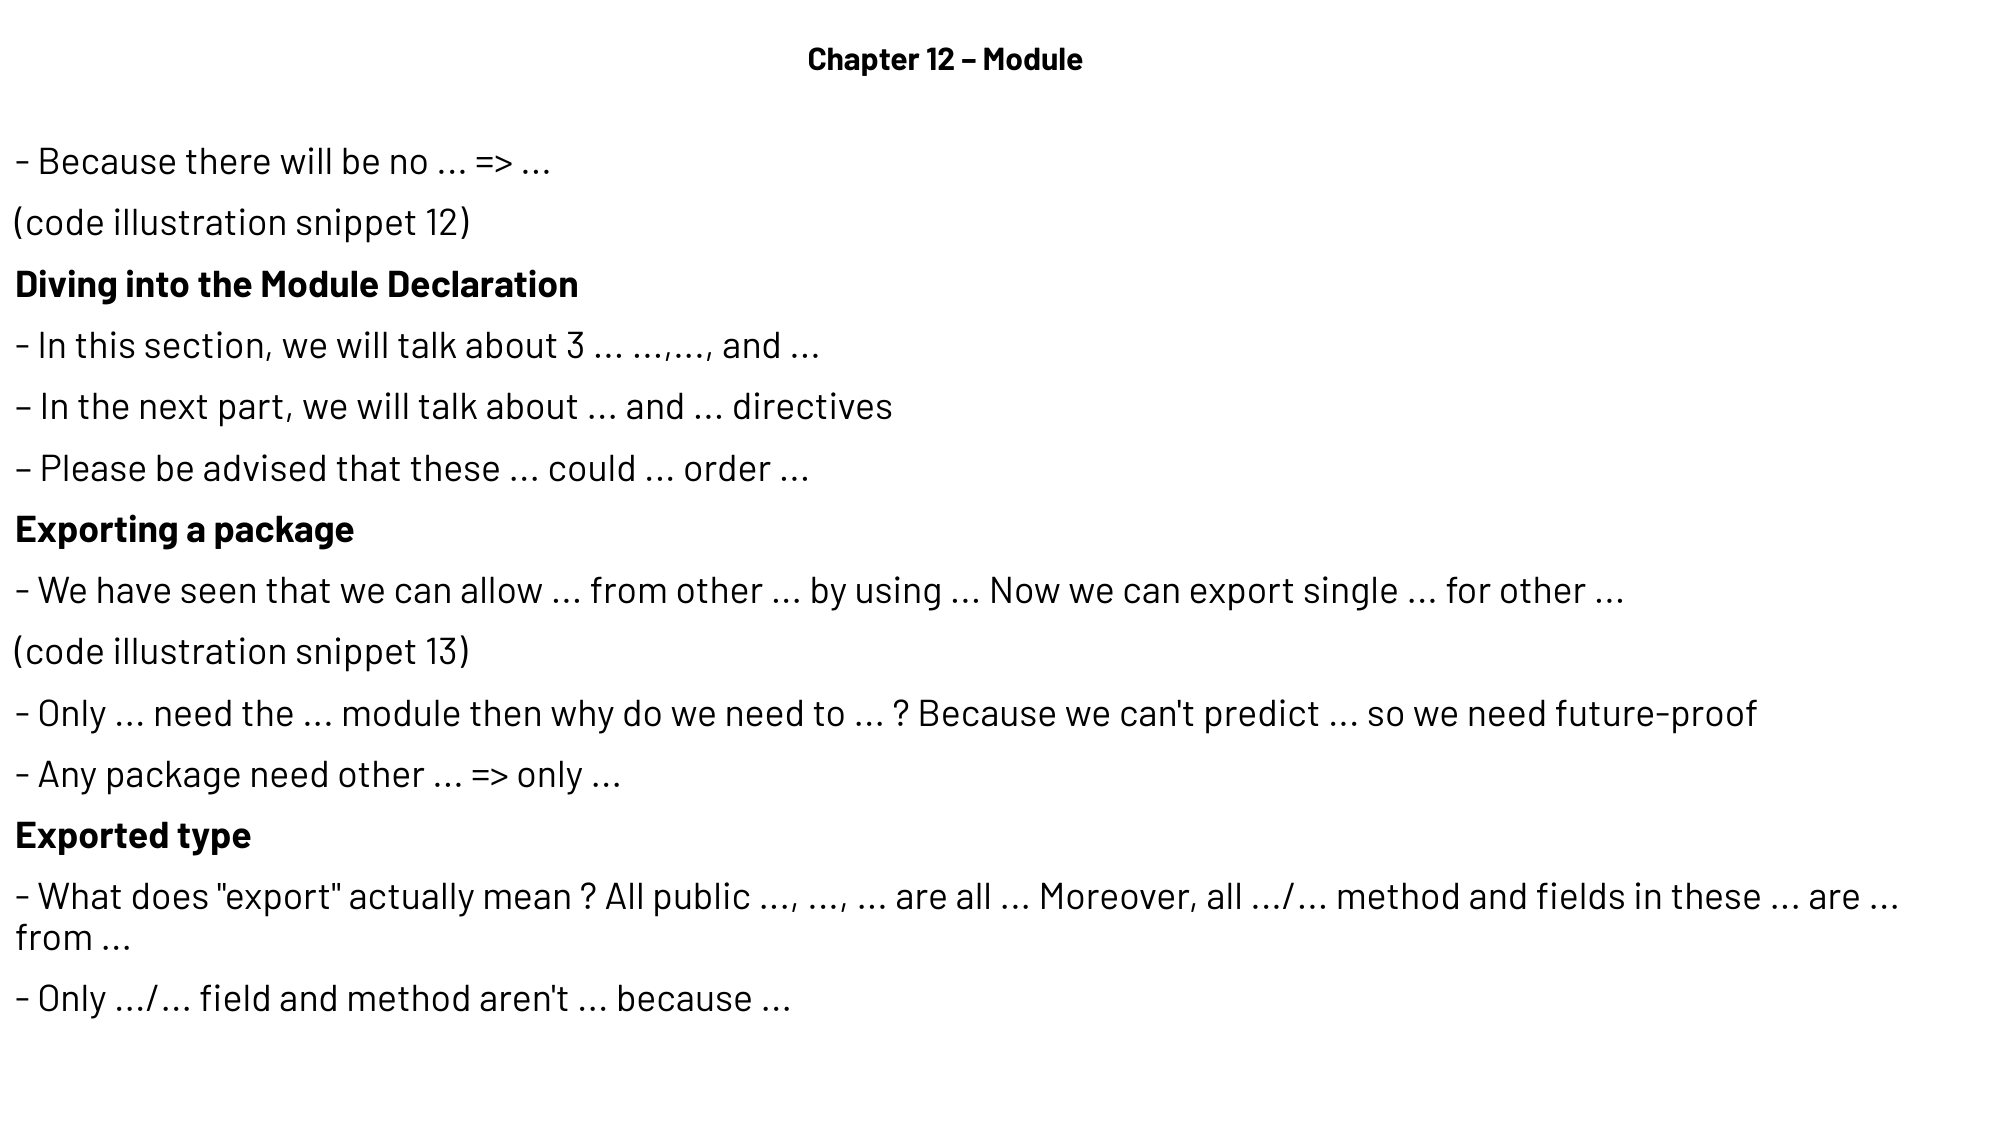

Chapter 12 – Module
- Because there will be no ... => ...
(code illustration snippet 12)
Diving into the Module Declaration
- In this section, we will talk about 3 ... ...,..., and ...
– In the next part, we will talk about ... and ... directives
– Please be advised that these ... could ... order ...
Exporting a package
- We have seen that we can allow ... from other ... by using ... Now we can export single ... for other ...
(code illustration snippet 13)
- Only ... need the ... module then why do we need to ... ? Because we can't predict ... so we need future-proof
- Any package need other ... => only ...
Exported type
- What does "export" actually mean ? All public ..., ..., ... are all ... Moreover, all .../... method and fields in these ... are ... from ...
- Only .../... field and method aren't ... because ...